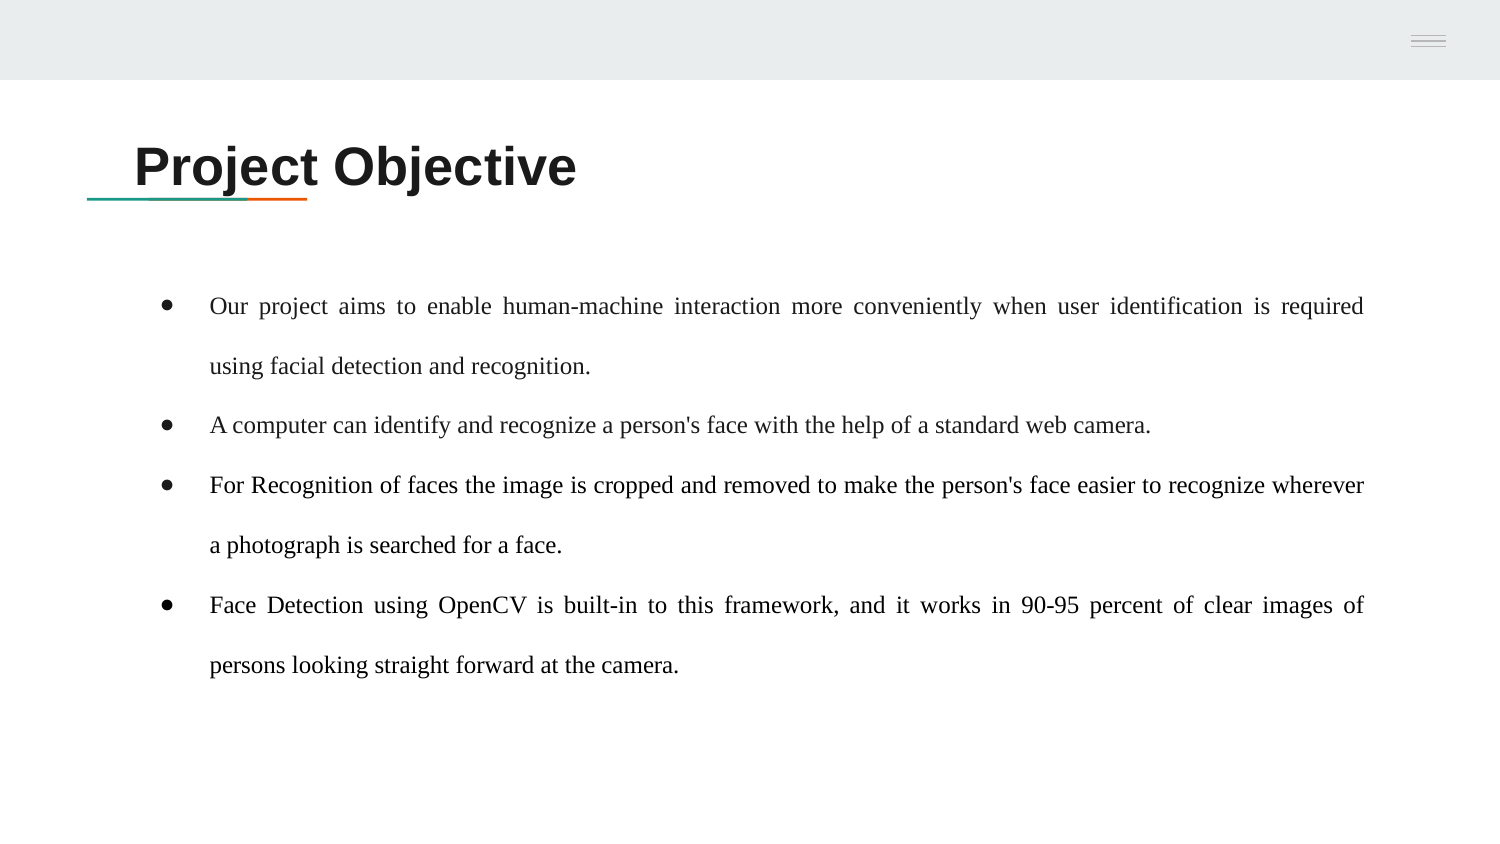

# Project Objective
Our project aims to enable human-machine interaction more conveniently when user identification is required using facial detection and recognition.
A computer can identify and recognize a person's face with the help of a standard web camera.
For Recognition of faces the image is cropped and removed to make the person's face easier to recognize wherever a photograph is searched for a face.
Face Detection using OpenCV is built-in to this framework, and it works in 90-95 percent of clear images of persons looking straight forward at the camera.